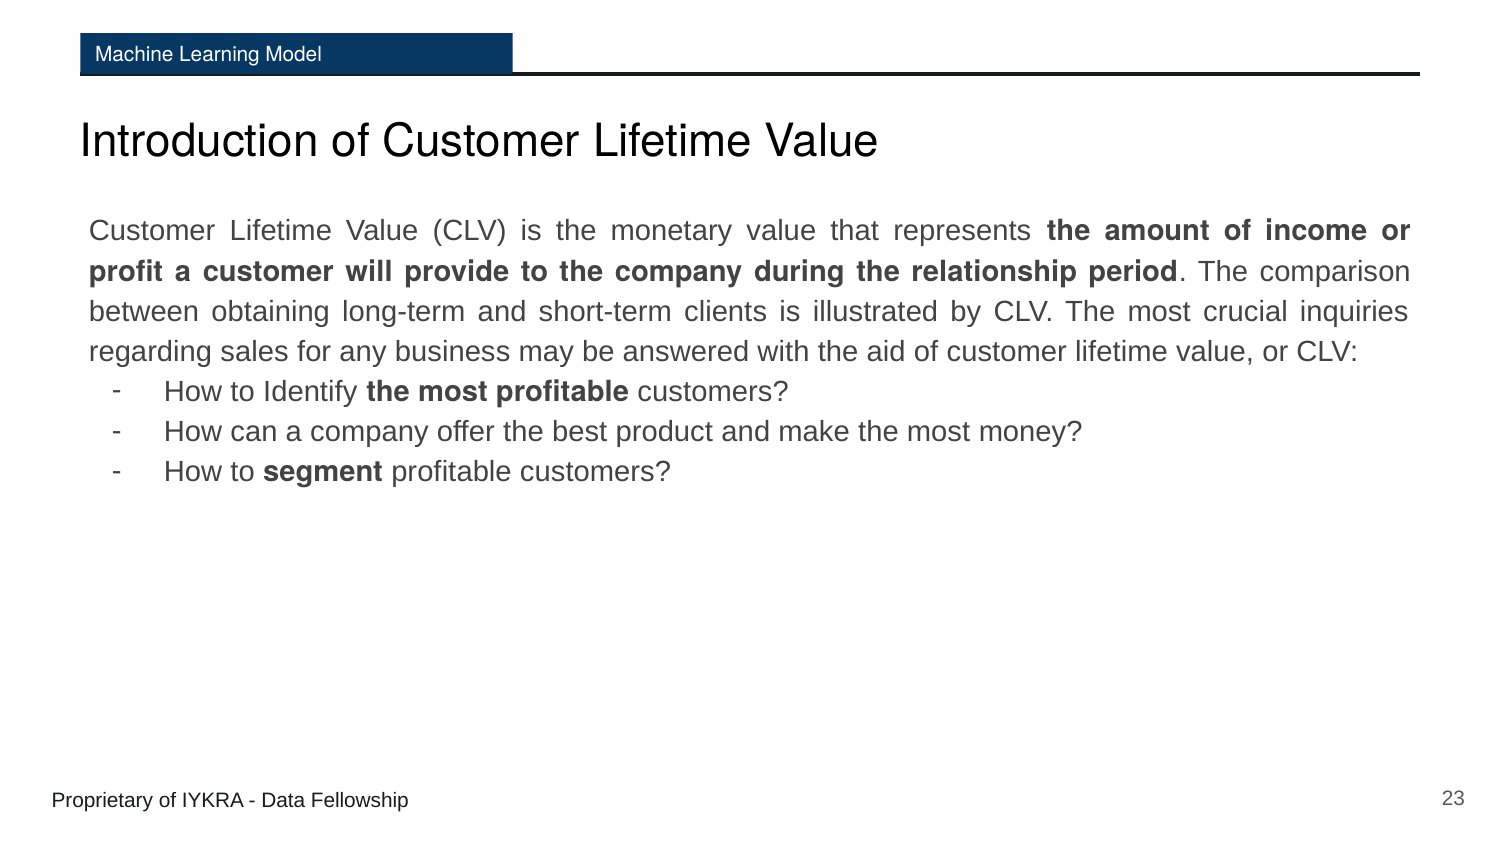

Machine Learning Model
Introduction of Customer Lifetime Value
Customer Lifetime Value (CLV) is the monetary value that represents the amount of income or profit a customer will provide to the company during the relationship period. The comparison between obtaining long-term and short-term clients is illustrated by CLV. The most crucial inquiries regarding sales for any business may be answered with the aid of customer lifetime value, or CLV:
How to Identify the most profitable customers?
How can a company offer the best product and make the most money?
How to segment profitable customers?

23
Proprietary of IYKRA - Data Fellowship